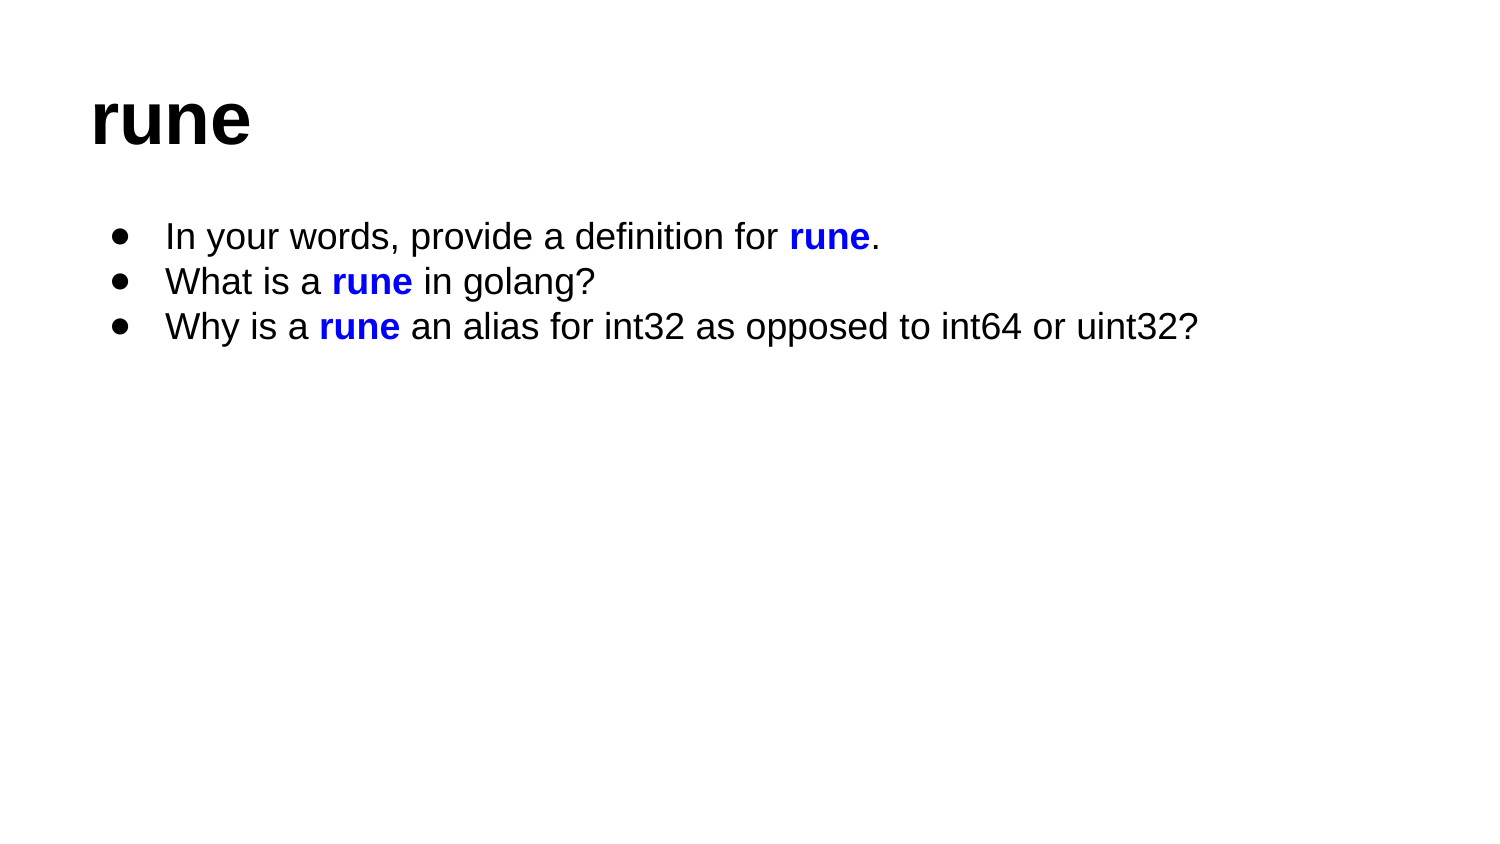

# rune
In your words, provide a definition for rune.
What is a rune in golang?
Why is a rune an alias for int32 as opposed to int64 or uint32?